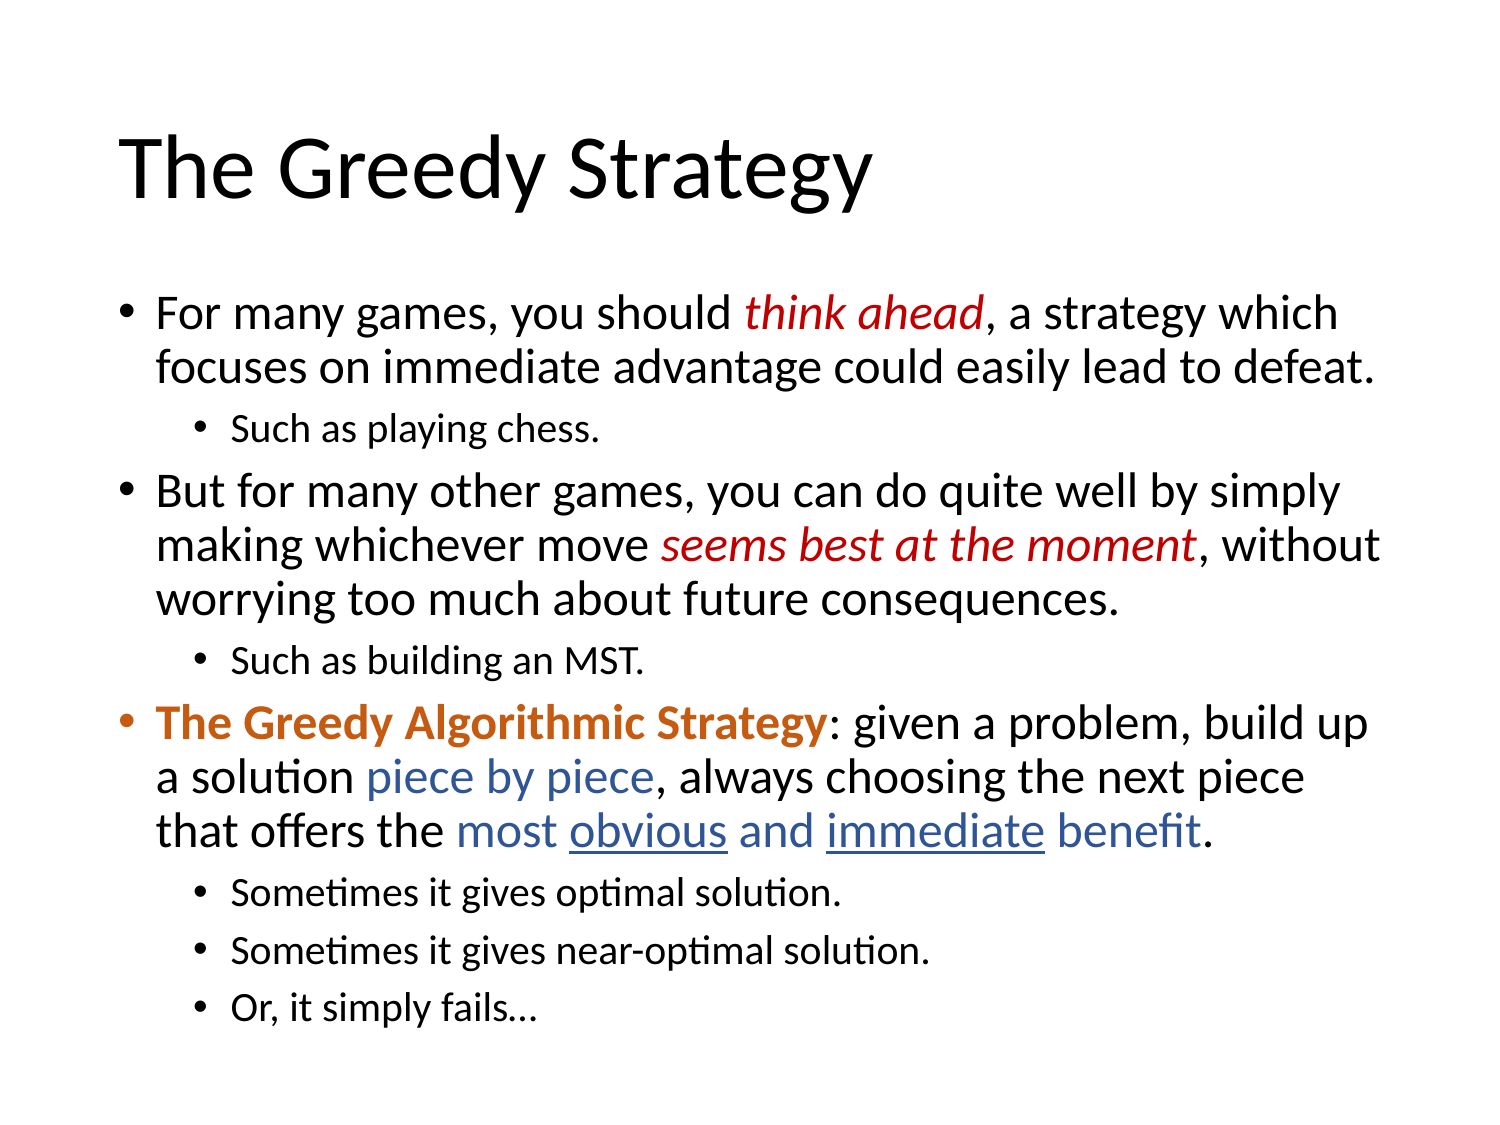

# The Greedy Strategy
For many games, you should think ahead, a strategy which focuses on immediate advantage could easily lead to defeat.
Such as playing chess.
But for many other games, you can do quite well by simply making whichever move seems best at the moment, without worrying too much about future consequences.
Such as building an MST.
The Greedy Algorithmic Strategy: given a problem, build up a solution piece by piece, always choosing the next piece that offers the most obvious and immediate benefit.
Sometimes it gives optimal solution.
Sometimes it gives near-optimal solution.
Or, it simply fails…